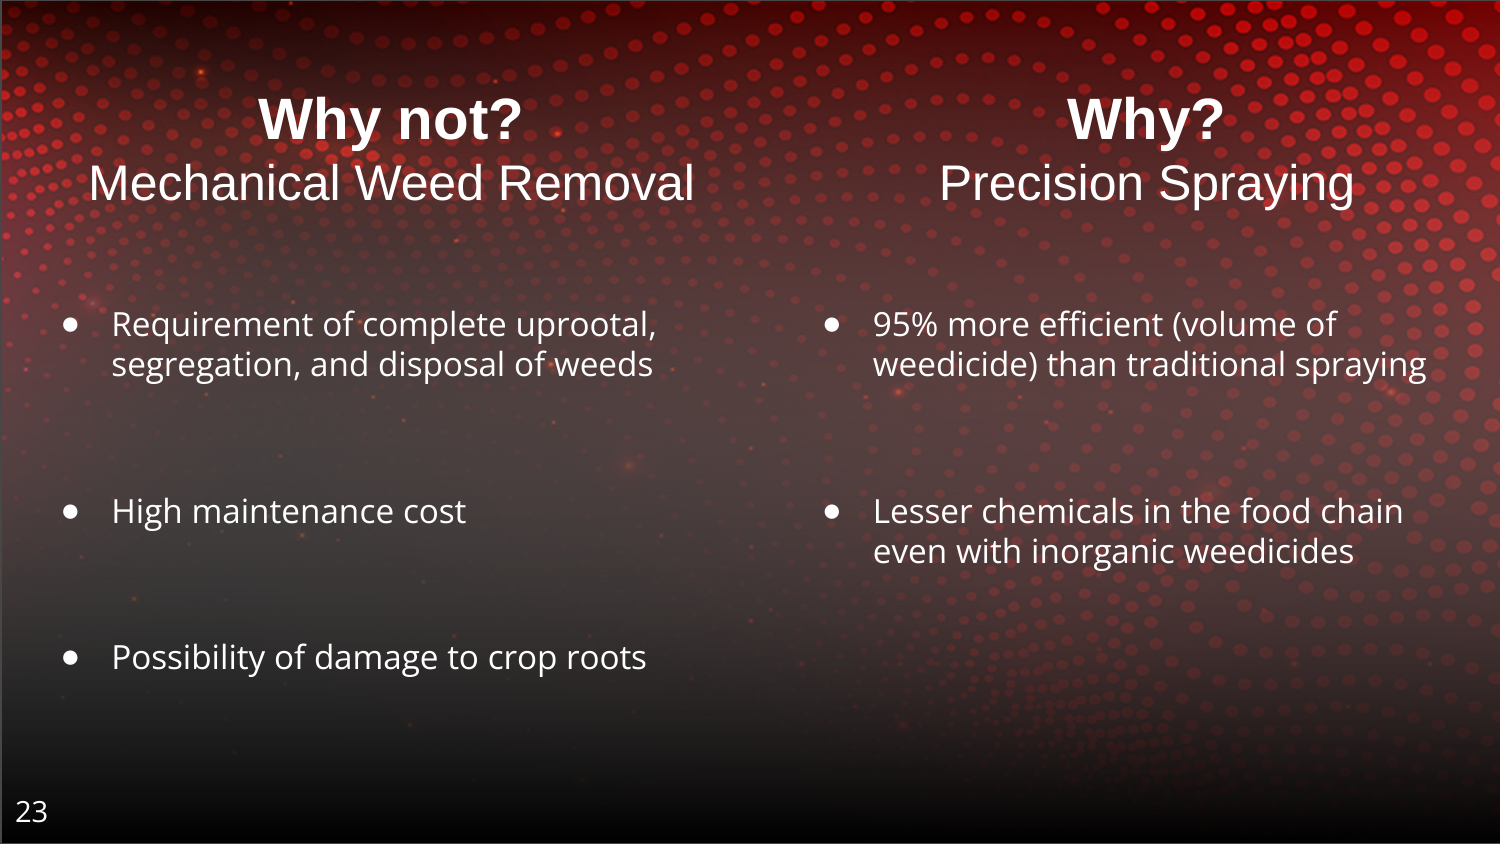

# Why not?
Mechanical Weed Removal
Why?
Precision Spraying
Requirement of complete uprootal, segregation, and disposal of weeds

High maintenance cost

Possibility of damage to crop roots
95% more efficient (volume of weedicide) than traditional spraying

Lesser chemicals in the food chain even with inorganic weedicides
23